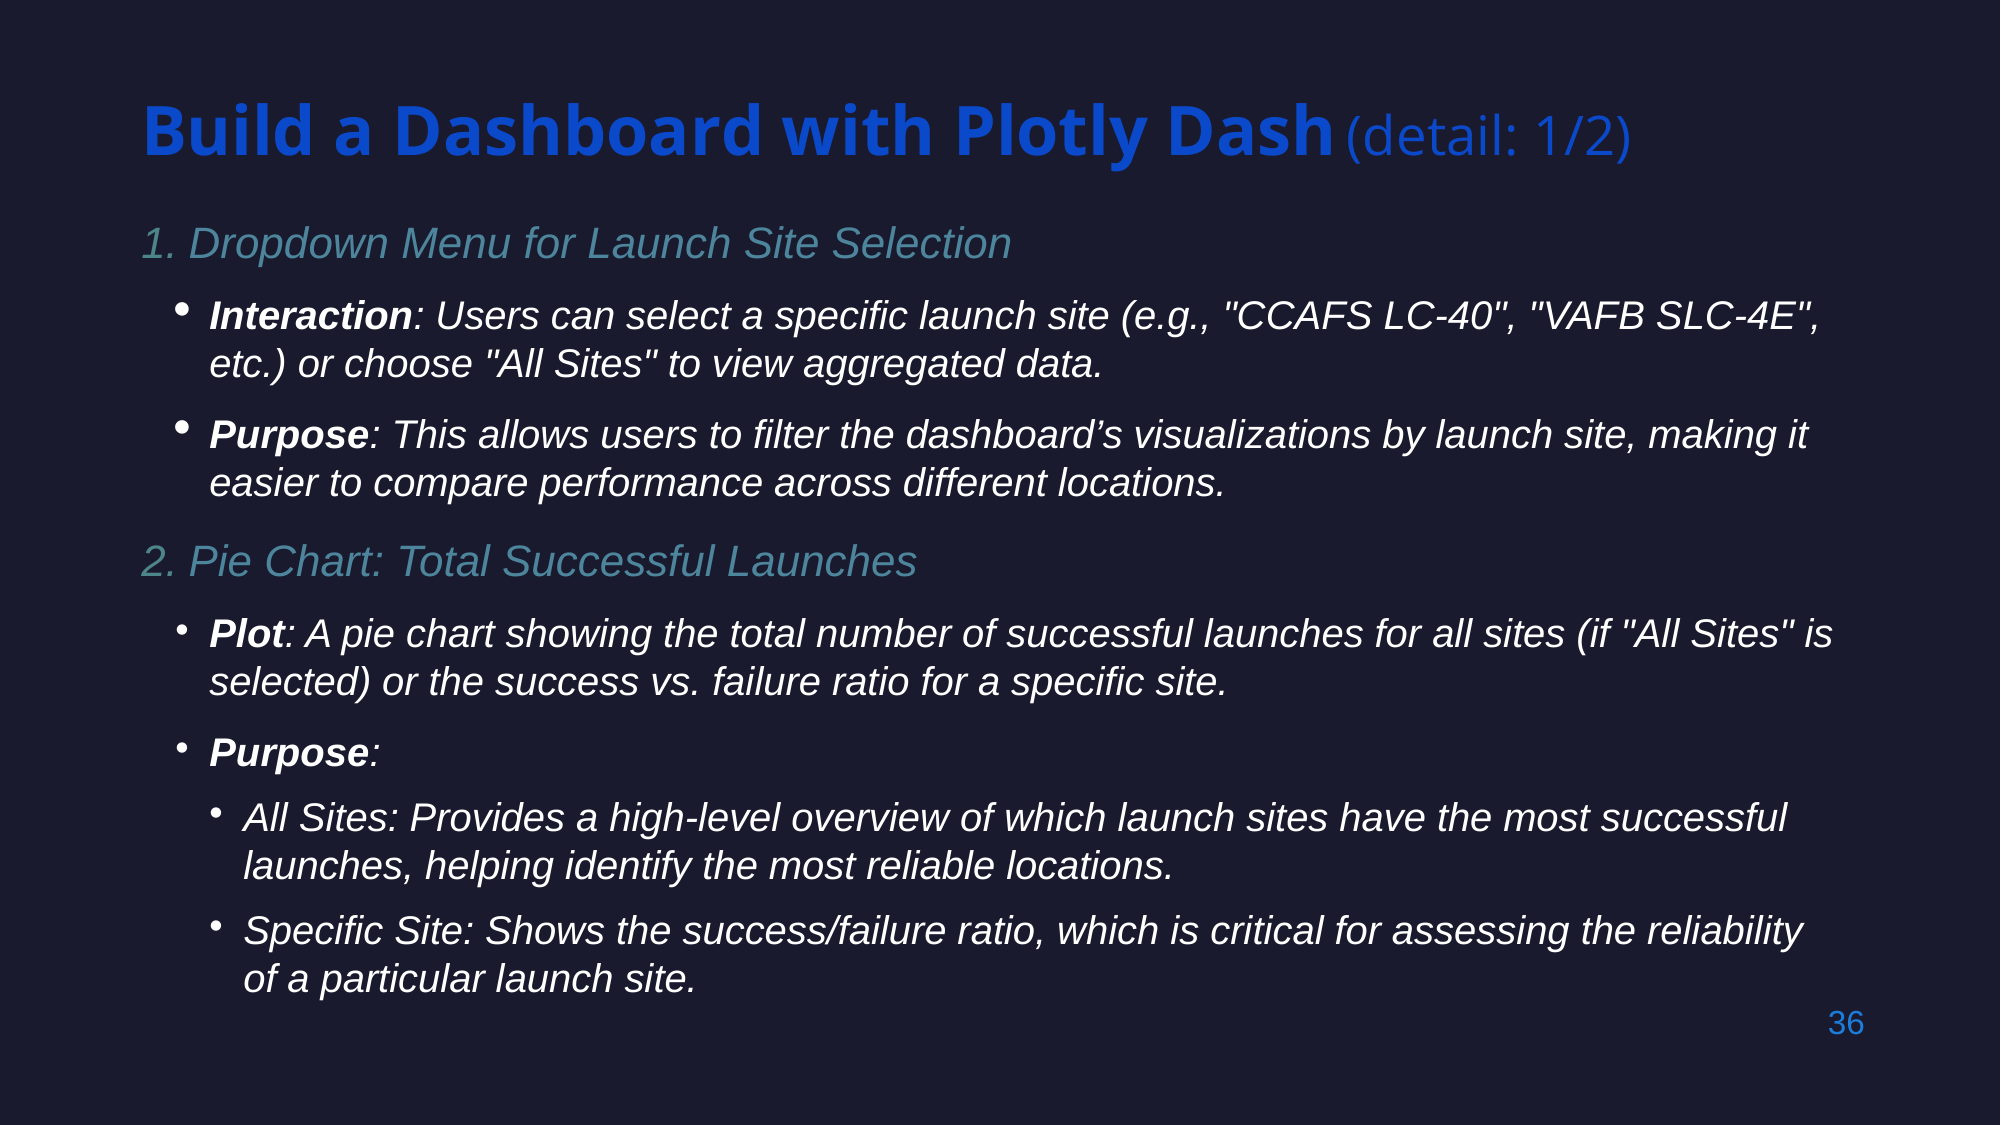

Build a Dashboard with Plotly Dash (detail: 1/2)
# Dropdown Menu for Launch Site Selection
Interaction: Users can select a specific launch site (e.g., "CCAFS LC-40", "VAFB SLC-4E", etc.) or choose "All Sites" to view aggregated data.
Purpose: This allows users to filter the dashboard’s visualizations by launch site, making it easier to compare performance across different locations.
 Pie Chart: Total Successful Launches
Plot: A pie chart showing the total number of successful launches for all sites (if "All Sites" is selected) or the success vs. failure ratio for a specific site.
Purpose:
All Sites: Provides a high-level overview of which launch sites have the most successful launches, helping identify the most reliable locations.
Specific Site: Shows the success/failure ratio, which is critical for assessing the reliability of a particular launch site.
36